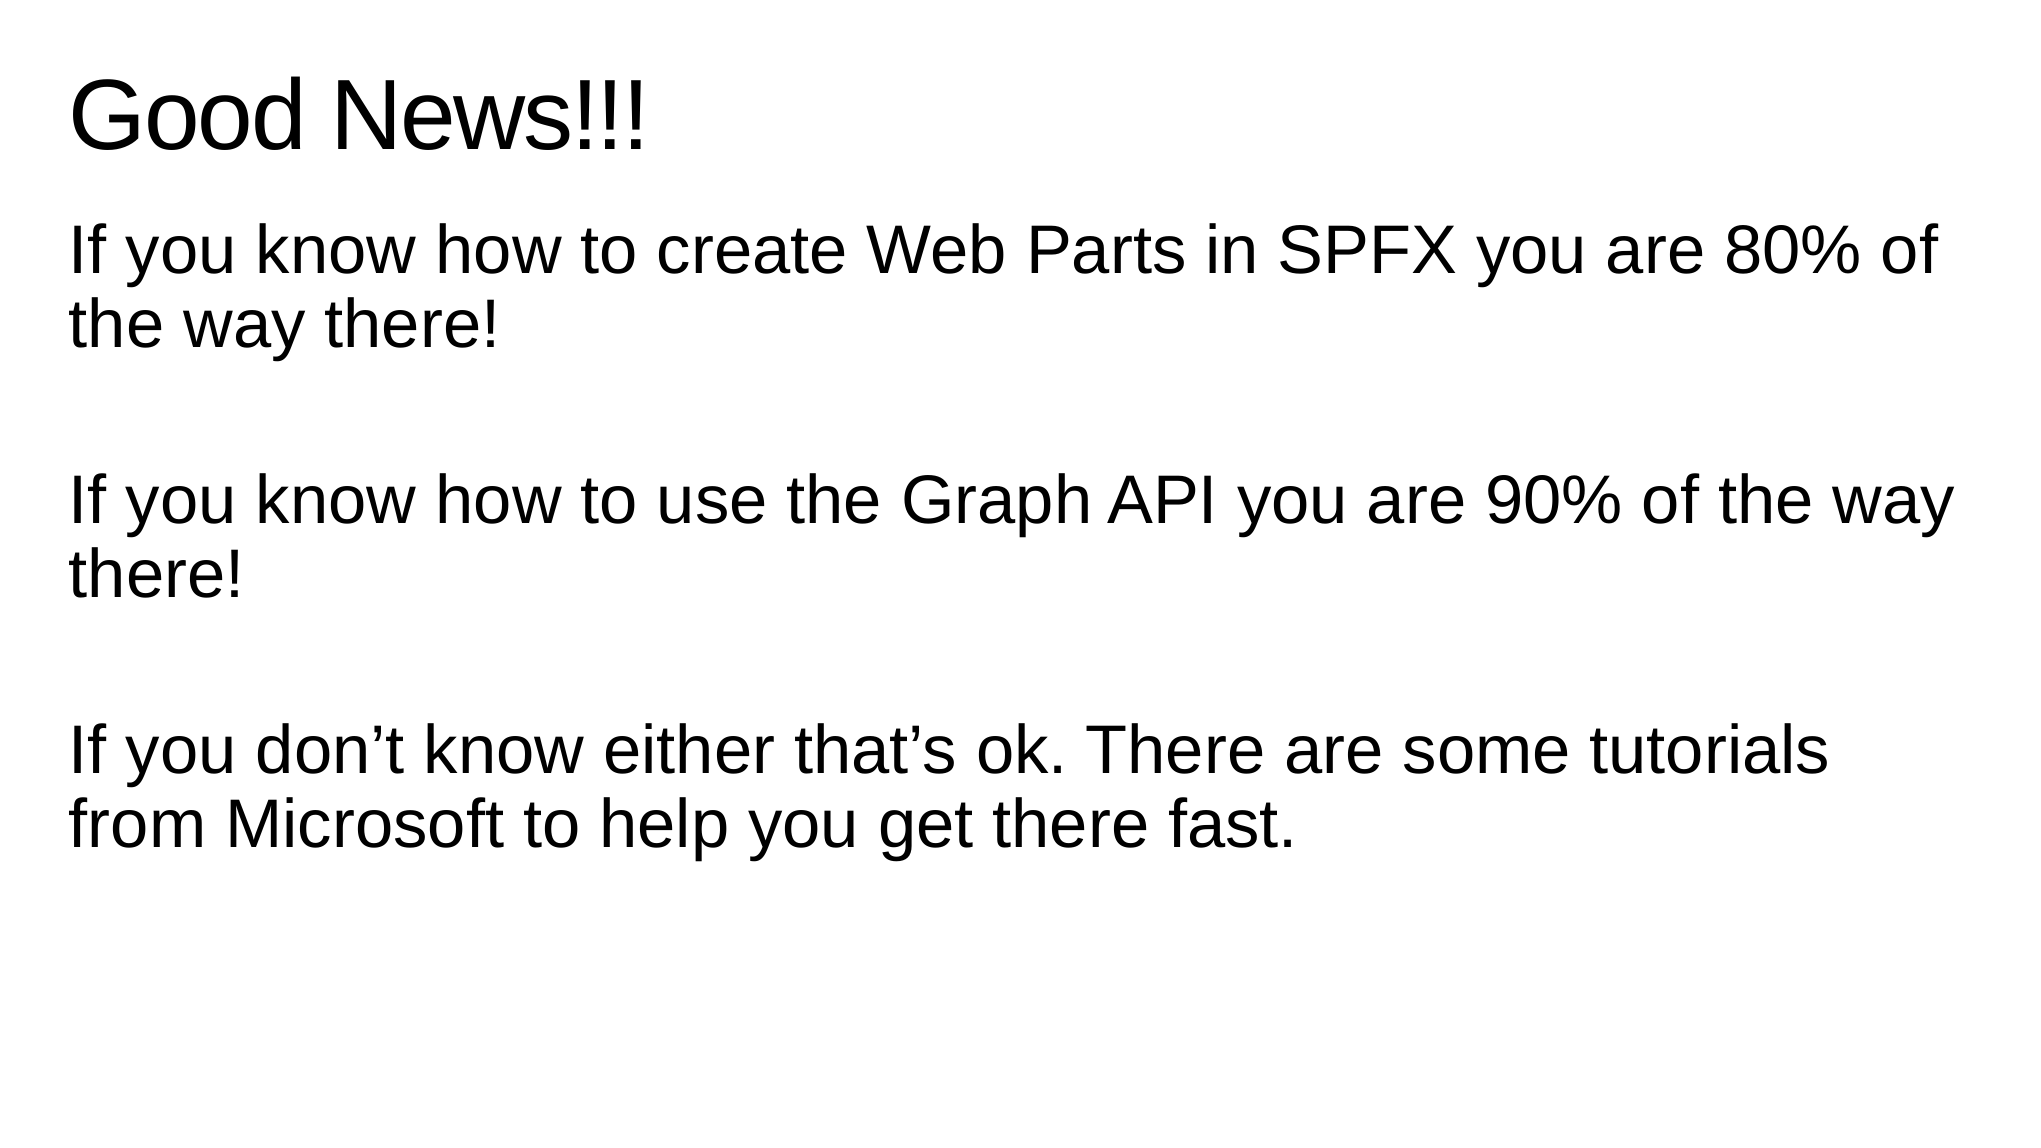

# Good News!!!
If you know how to create Web Parts in SPFX you are 80% of the way there!

If you know how to use the Graph API you are 90% of the way there!

If you don’t know either that’s ok. There are some tutorials from Microsoft to help you get there fast.